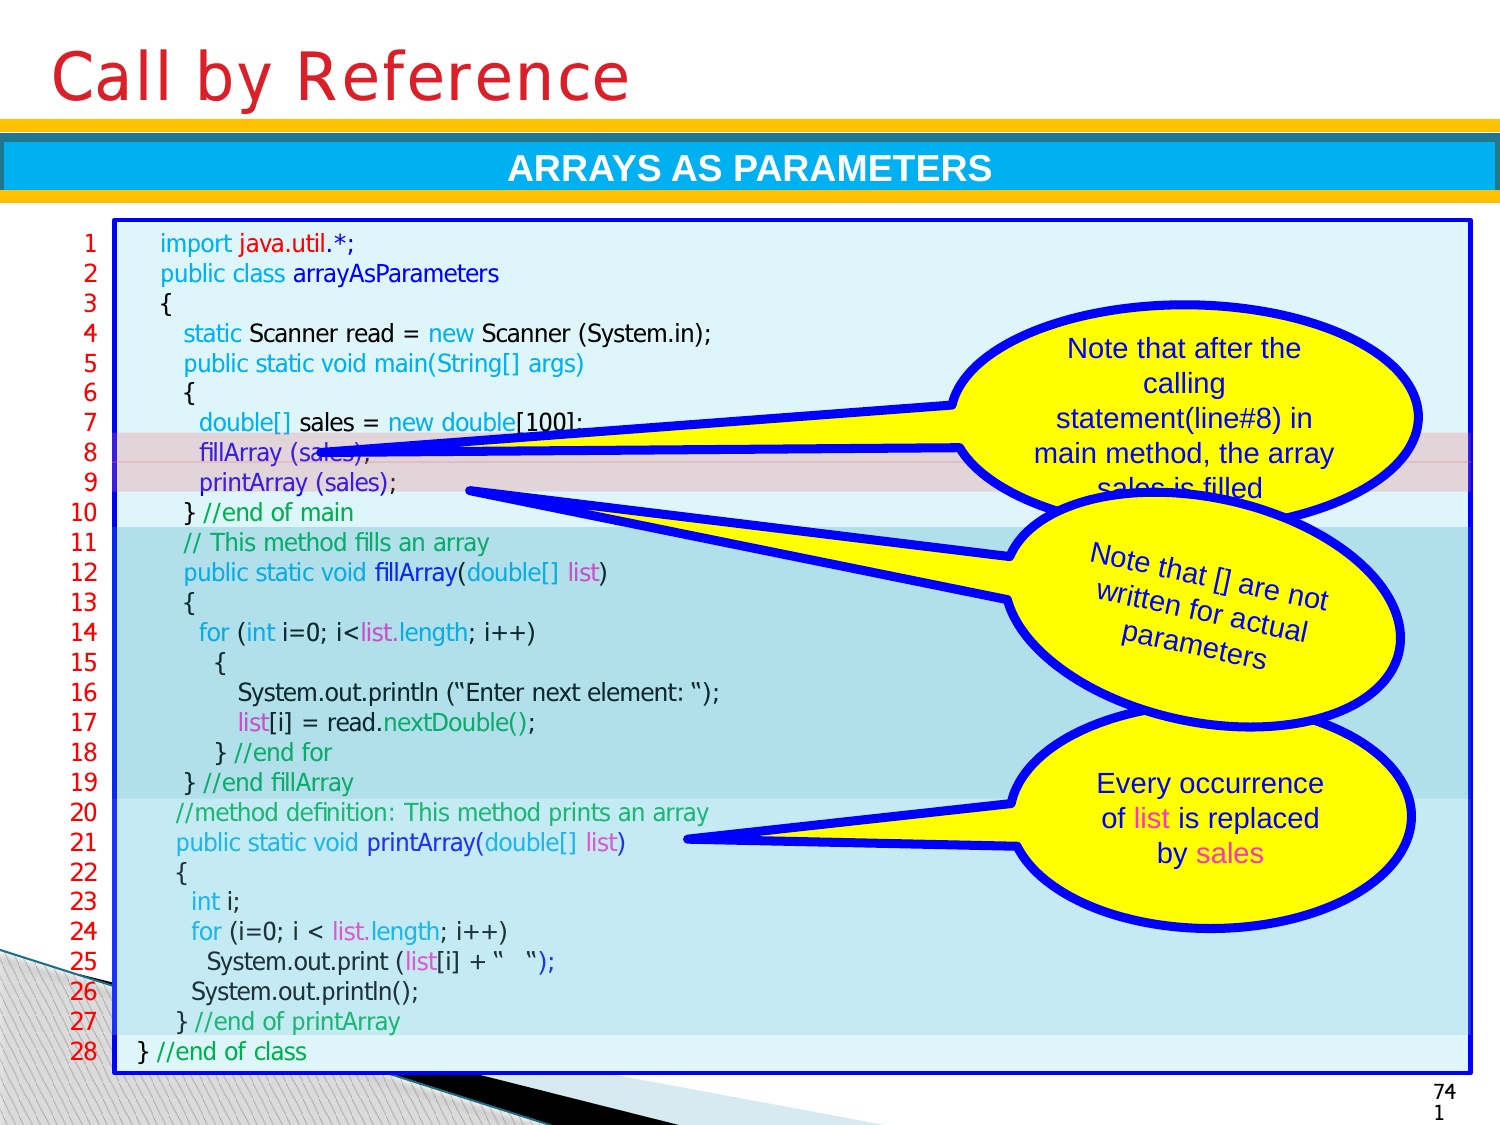

# Call by Reference
ARRAYS AS PARAMETERS
1
2
3
4
5
6
7
8
9
10
11
12
13
14
15
16
17
18
19
20
21
22
23
24
25
26
27
28
    import java.util.*;
    public class arrayAsParameters
    {
       static Scanner read = new Scanner (System.in);
       public static void main(String[] args)
       {
         double[] sales = new double[100];
         fillArray (sales);
         printArray (sales);
       } //end of main
       // This method fills an array
       public static void fillArray(double[] list)
       {
         for (int i=0; i<list.length; i++)
           {
              System.out.println (“Enter next element: “);
              list[i] = read.nextDouble();
           } //end for
       } //end fillArray
      //method definition: This method prints an array
      public static void printArray(double[] list)
      {
        int i;
        for (i=0; i < list.length; i++)
          System.out.print (list[i] + “   “);
        System.out.println();
      } //end of printArray
 } //end of class
Note that after the calling statement(line#8) in main method, the array sales is filled

Note that [] are not written for actual parameters

Every occurrence of list is replaced by sales

741